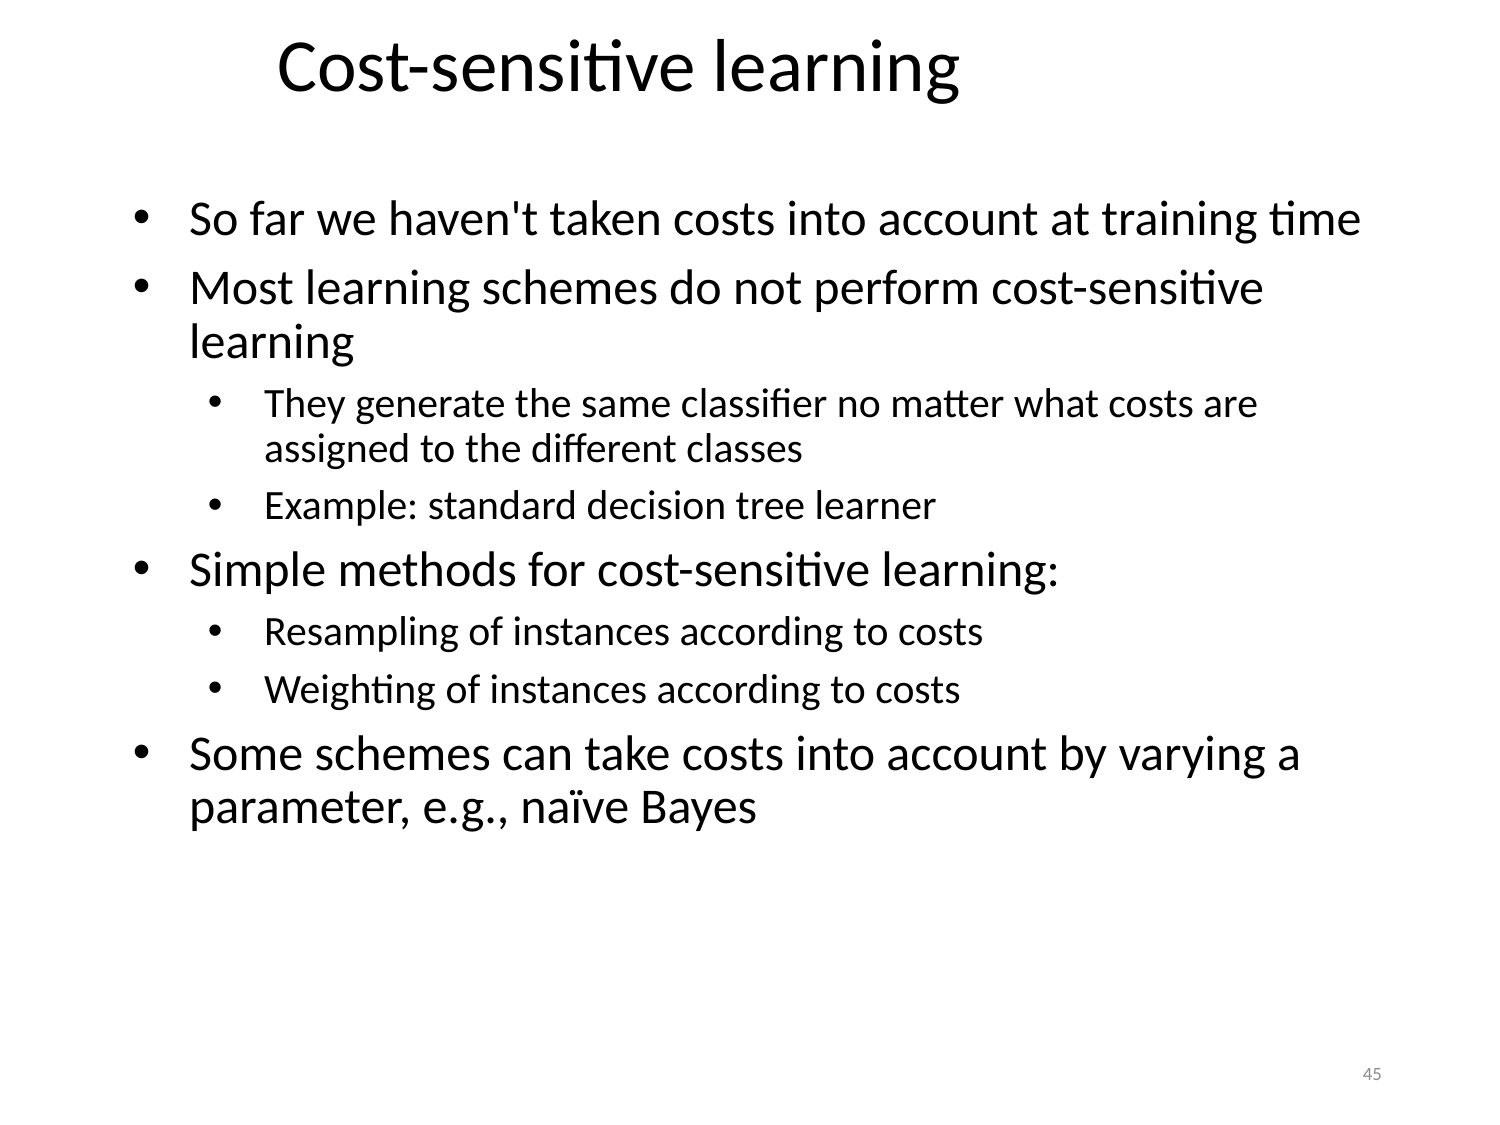

Cost-sensitive learning
So far we haven't taken costs into account at training time
Most learning schemes do not perform cost-sensitive learning
They generate the same classifier no matter what costs are assigned to the different classes
Example: standard decision tree learner
Simple methods for cost-sensitive learning:
Resampling of instances according to costs
Weighting of instances according to costs
Some schemes can take costs into account by varying a parameter, e.g., naïve Bayes
45